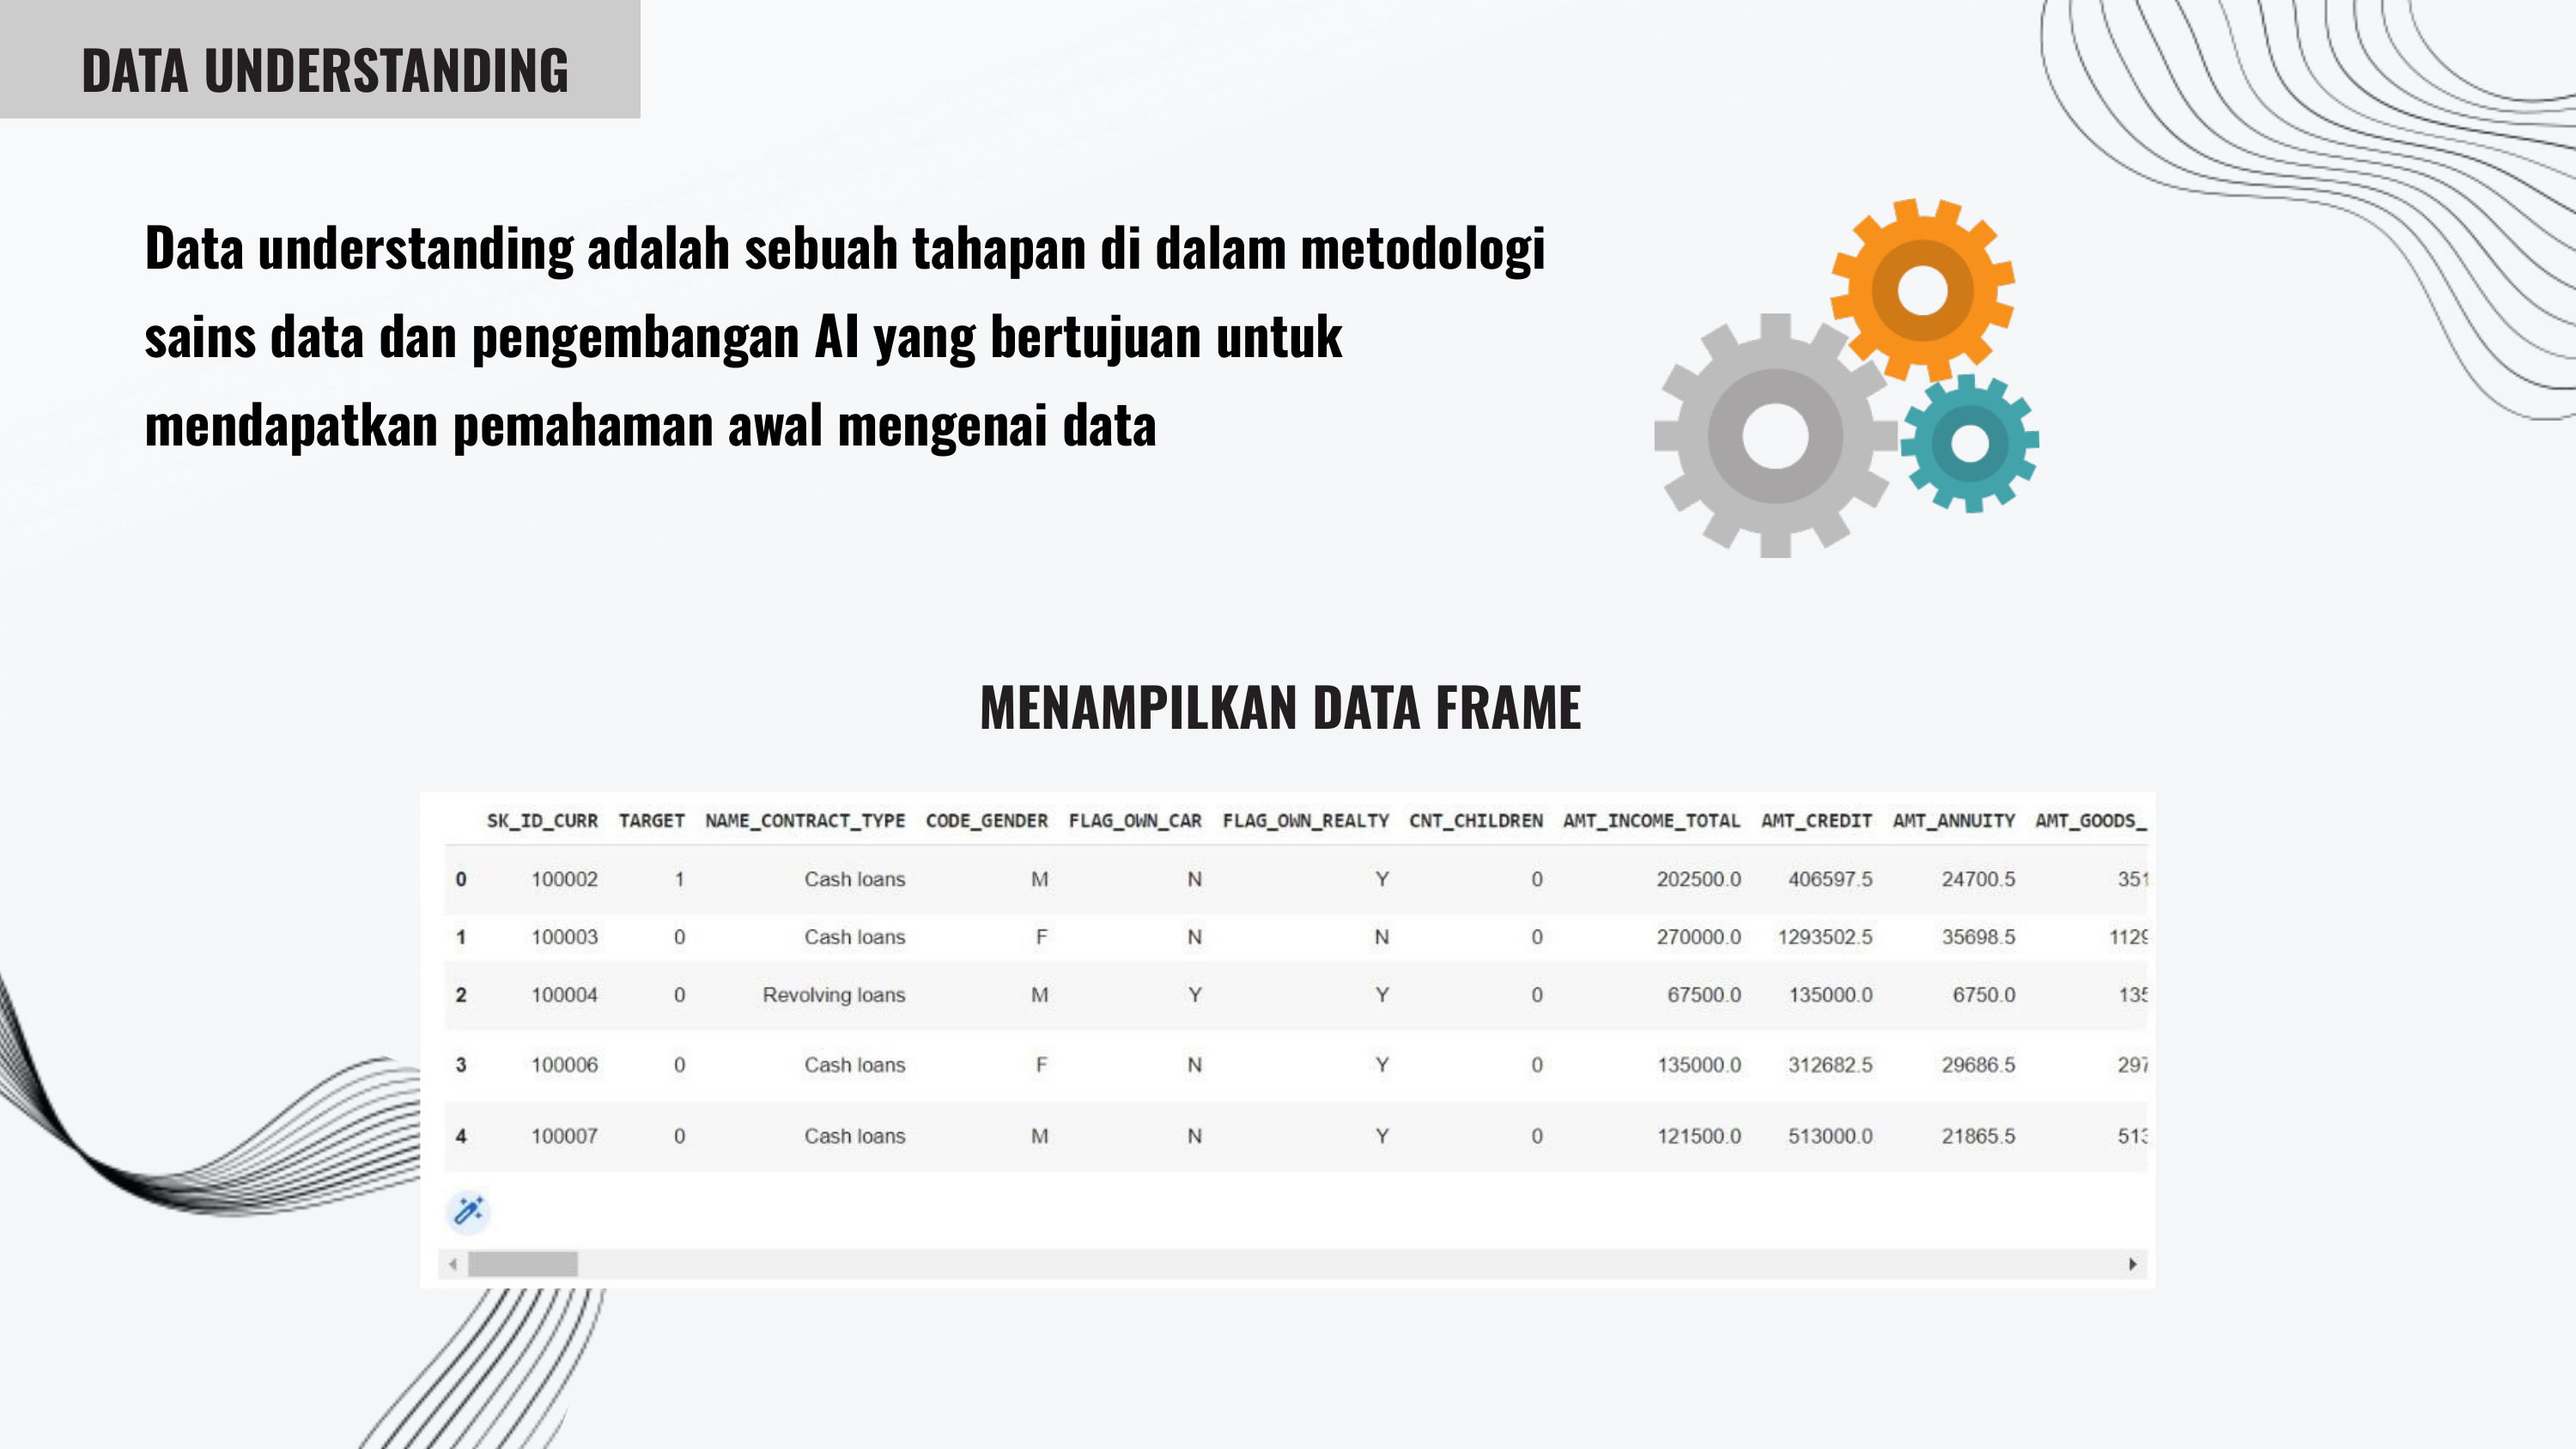

DATA UNDERSTANDING
Data understanding adalah sebuah tahapan di dalam metodologi sains data dan pengembangan AI yang bertujuan untuk mendapatkan pemahaman awal mengenai data

MENAMPILKAN DATA FRAME